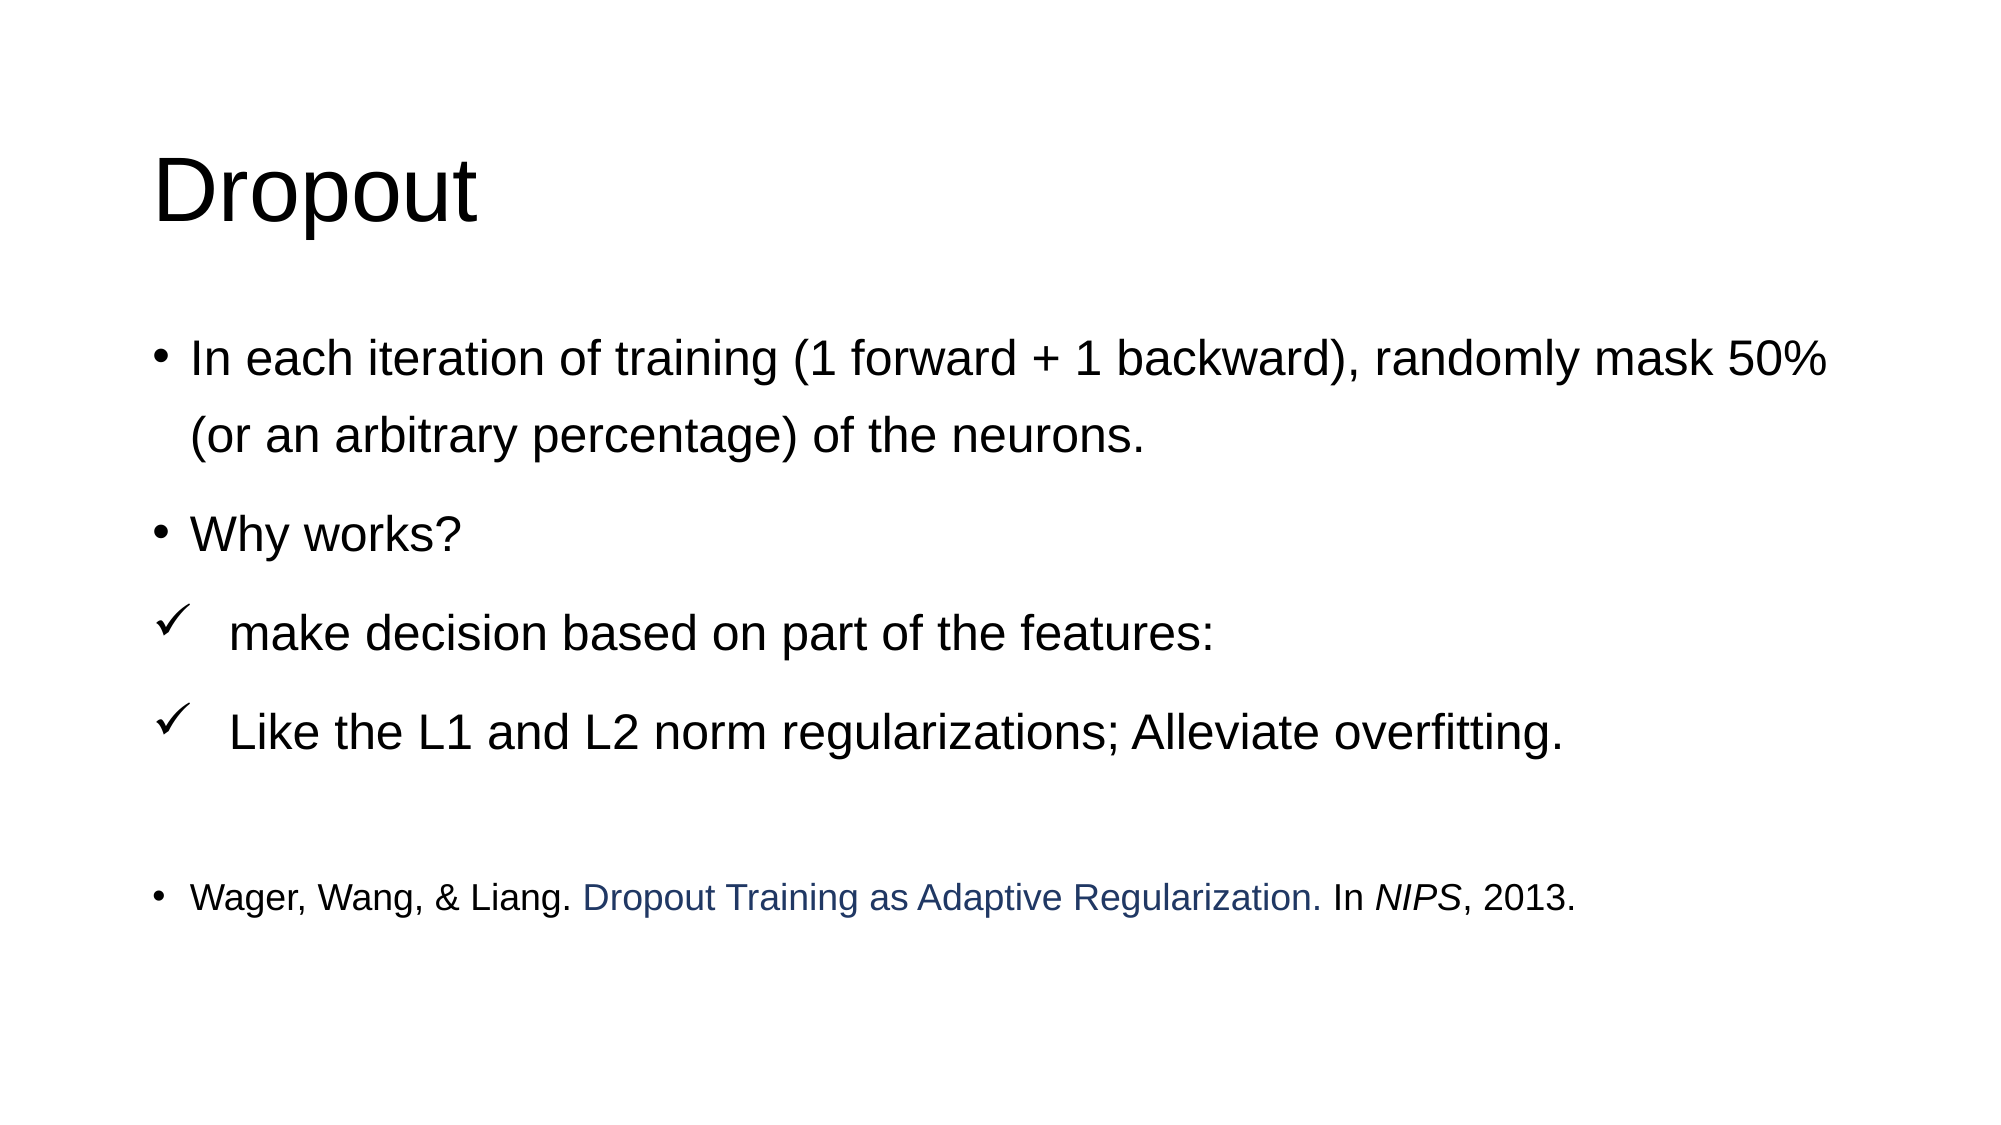

# Dropout
In each iteration of training (1 forward + 1 backward), randomly mask 50% (or an arbitrary percentage) of the neurons.
Why works?
make decision based on part of the features:
Like the L1 and L2 norm regularizations; Alleviate overfitting.

Wager, Wang, & Liang. Dropout Training as Adaptive Regularization. In NIPS, 2013.